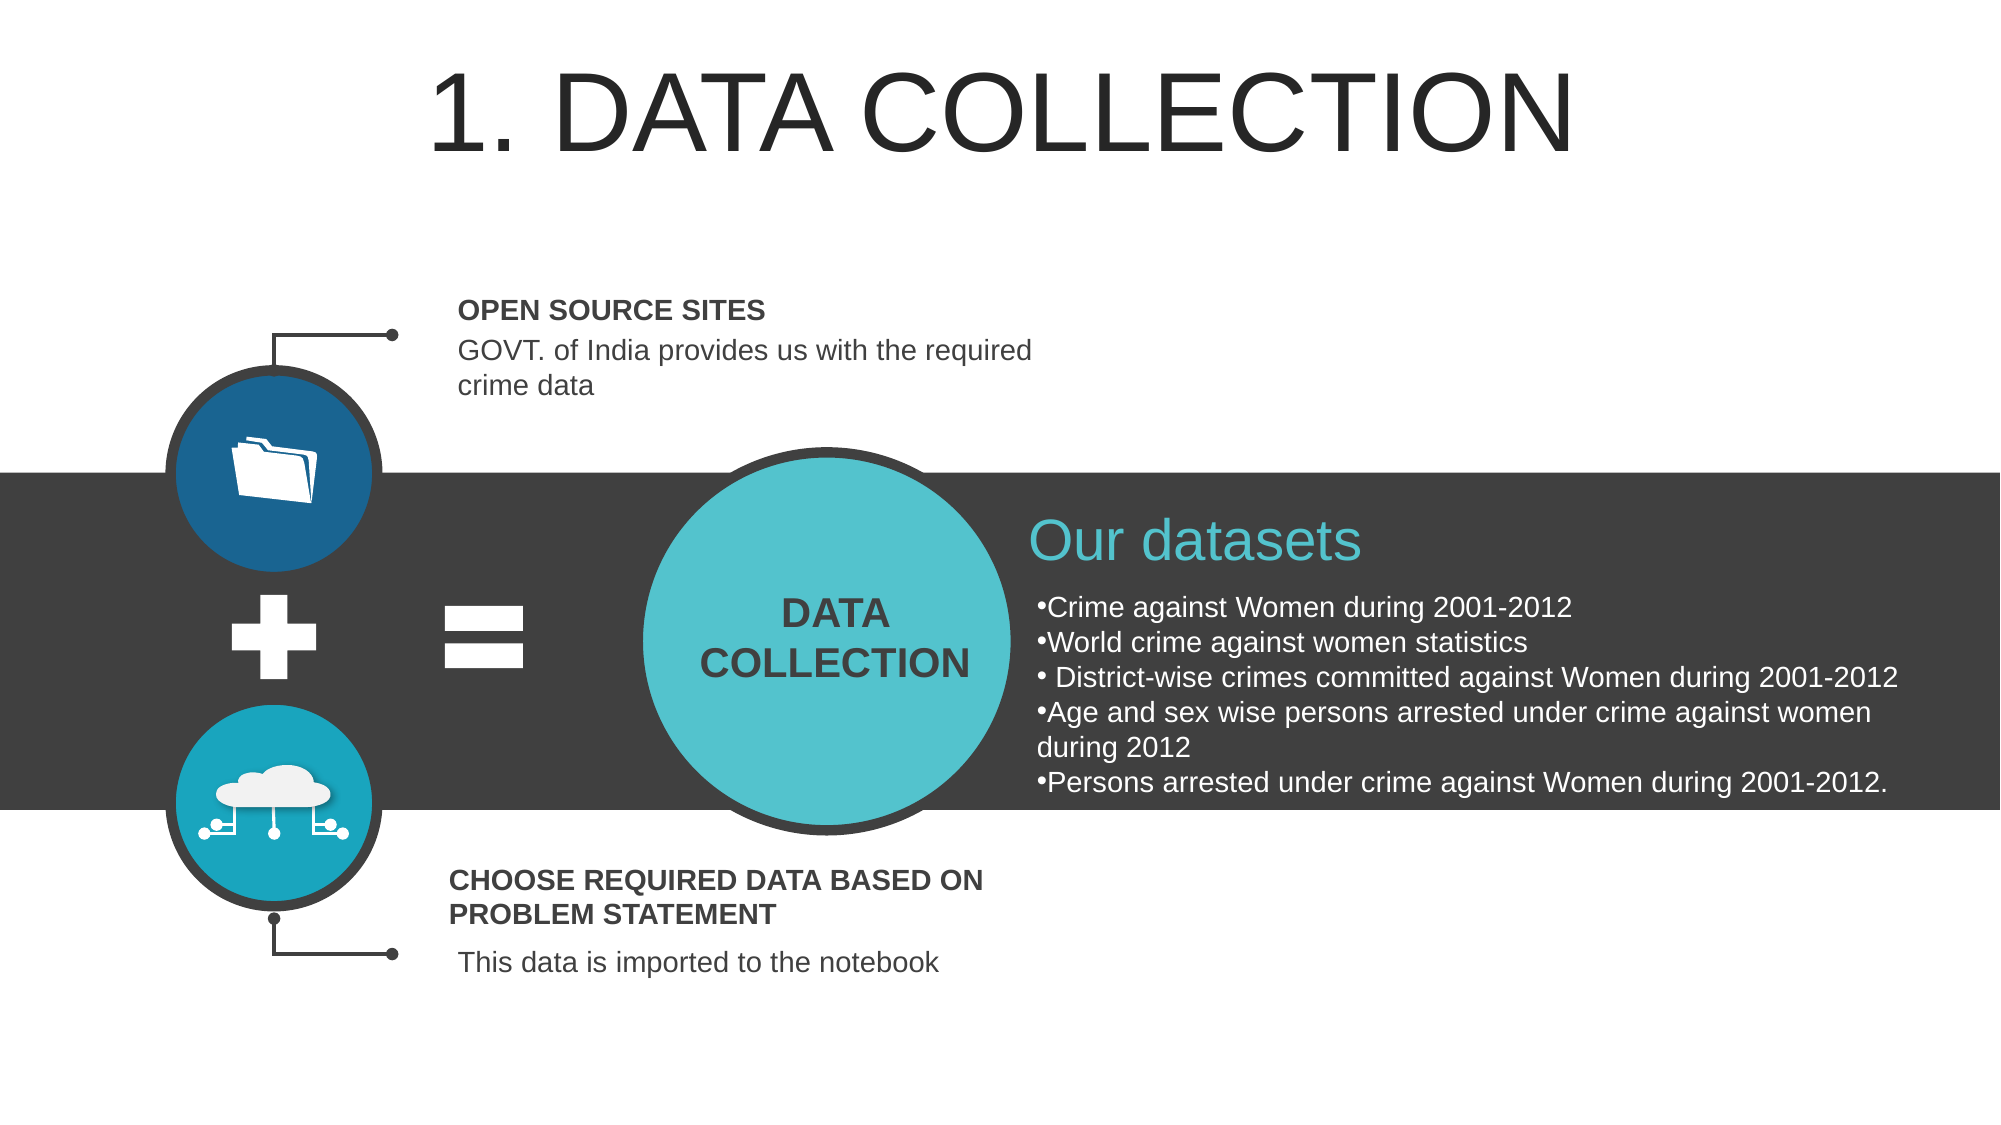

1. DATA COLLECTION
OPEN SOURCE SITES
GOVT. of India provides us with the required crime data

Our datasets
DATA COLLECTION

Crime against Women during 2001-2012
World crime against women statistics
 District-wise crimes committed against Women during 2001-2012
Age and sex wise persons arrested under crime against women         during 2012
Persons arrested under crime against Women during 2001-2012.

CHOOSE REQUIRED DATA BASED ON PROBLEM STATEMENT
This data is imported to the notebook